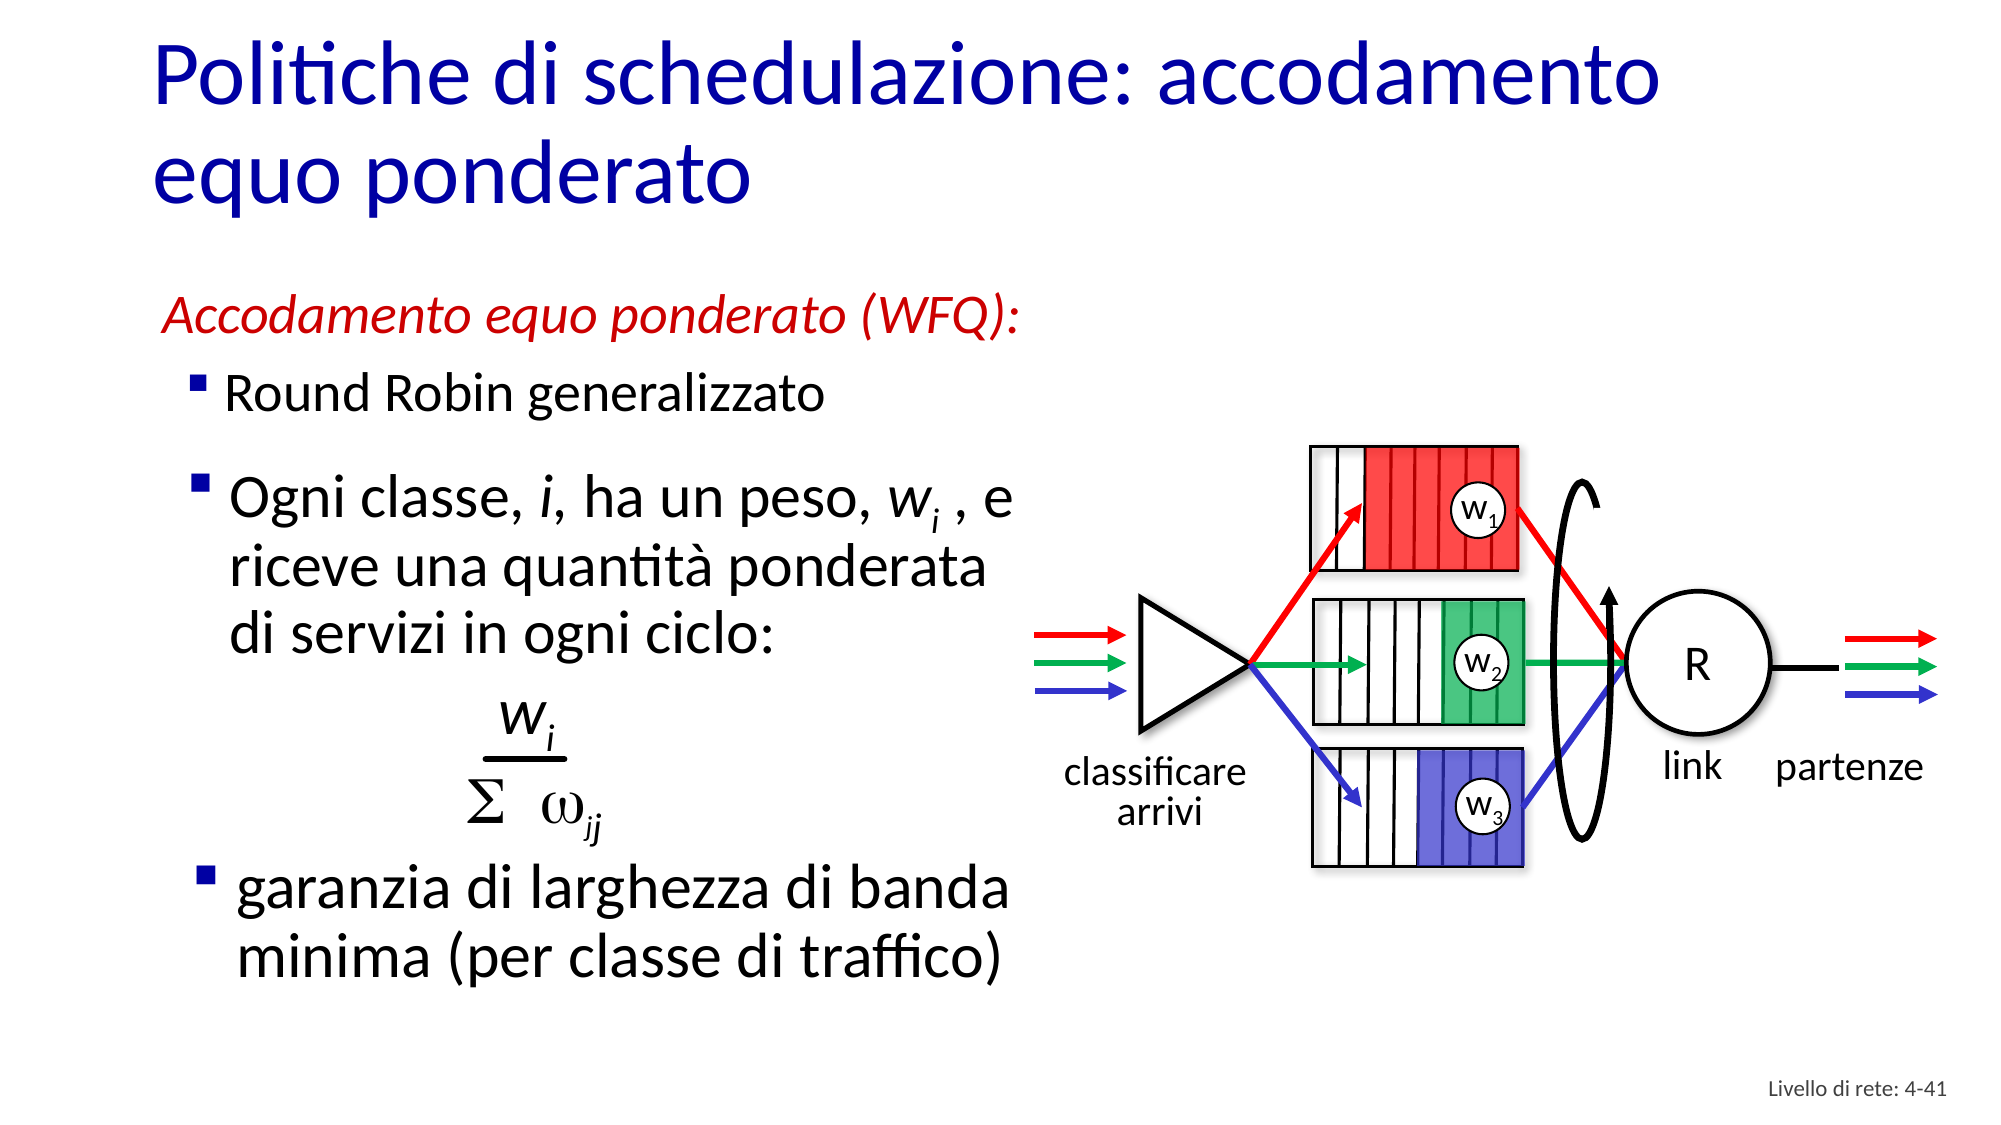

# Politiche di schedulazione: accodamento equo ponderato
Accodamento equo ponderato (WFQ):
Round Robin generalizzato

Ogni classe, i, ha un peso, wi , e riceve una quantità ponderata di servizi in ogni ciclo:
w1

w2

w3

R
link

wi
Σ ωjj
partenze
classificare
arrivi
garanzia di larghezza di banda minima (per classe di traffico)
Livello di rete: 4-41